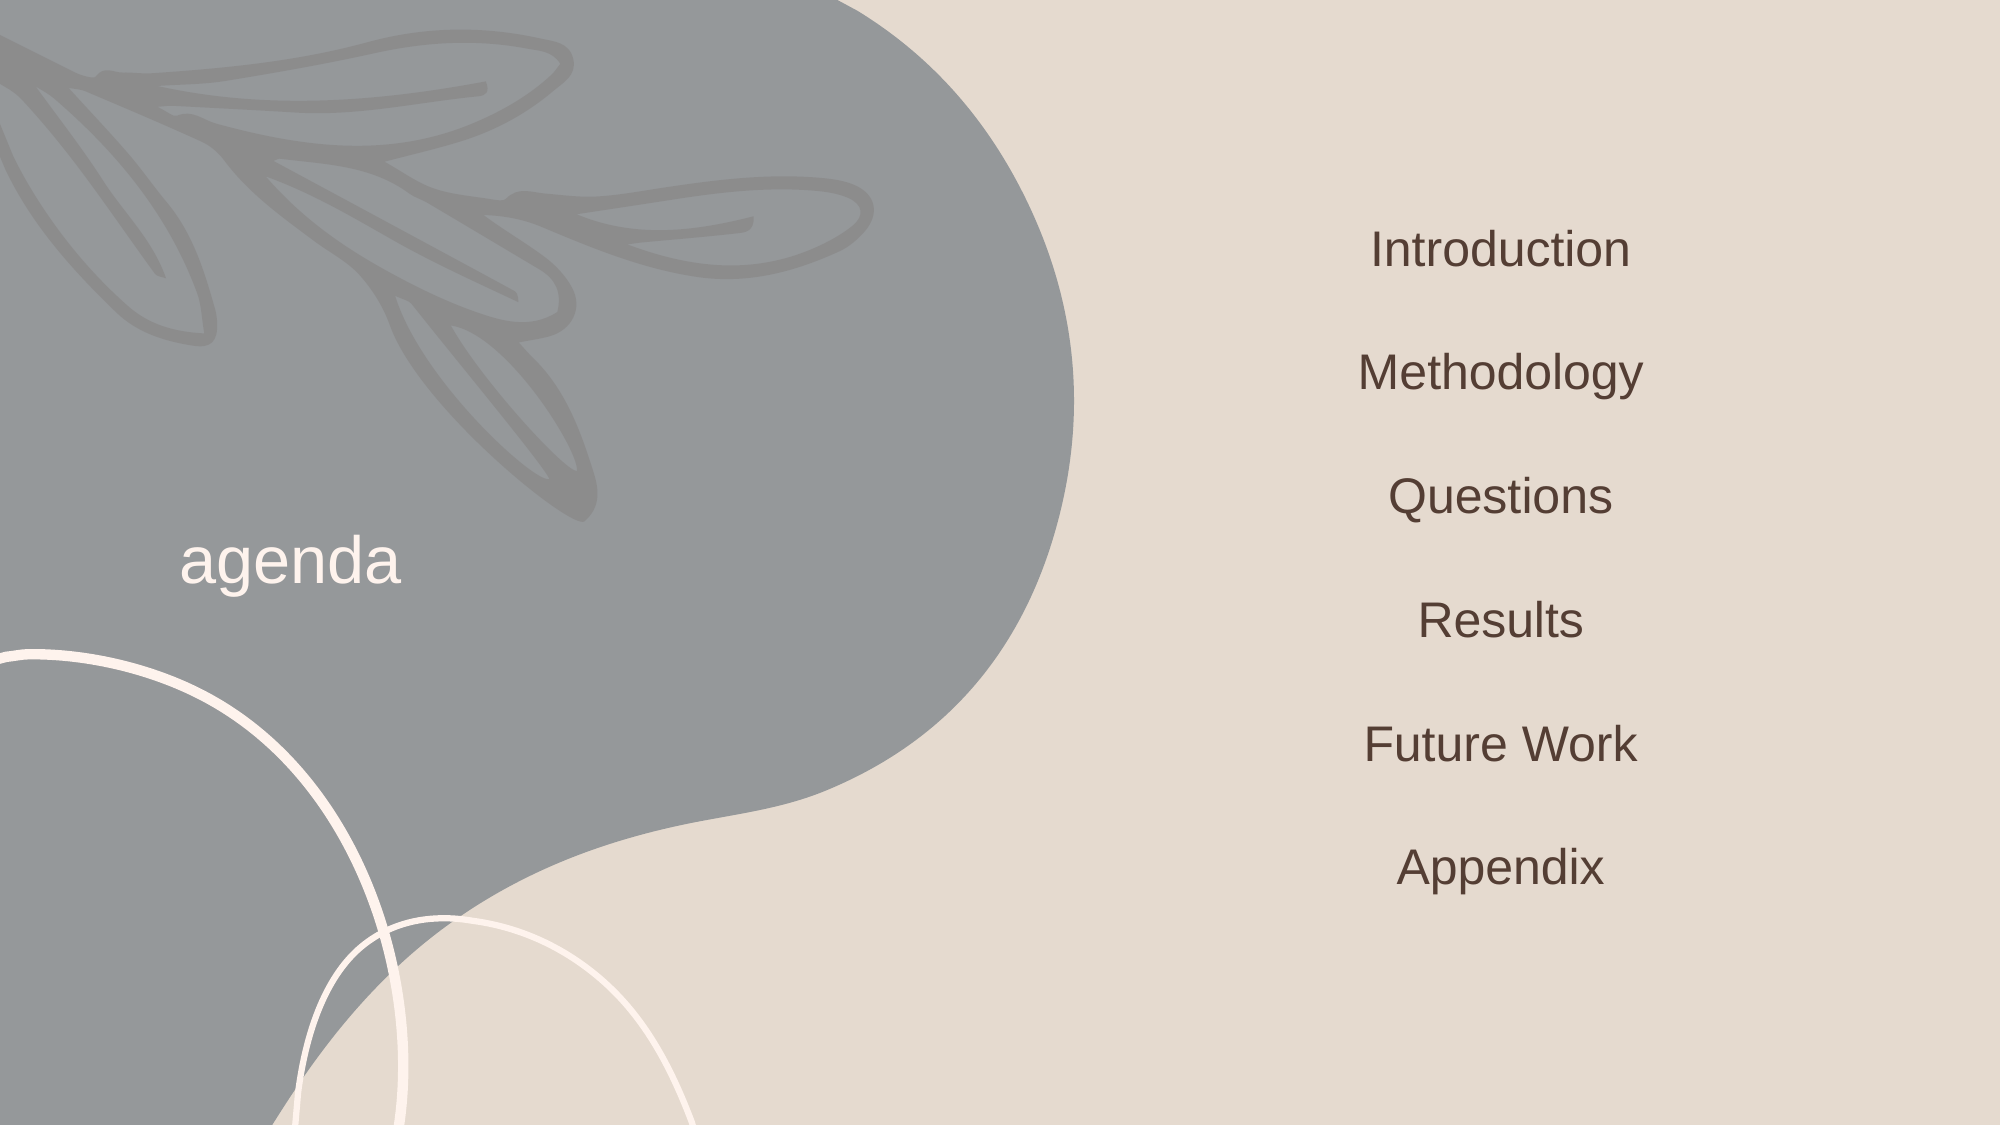

# agenda
| Introduction |
| --- |
| Methodology |
| Questions |
| Results |
| Future Work |
| Appendix |